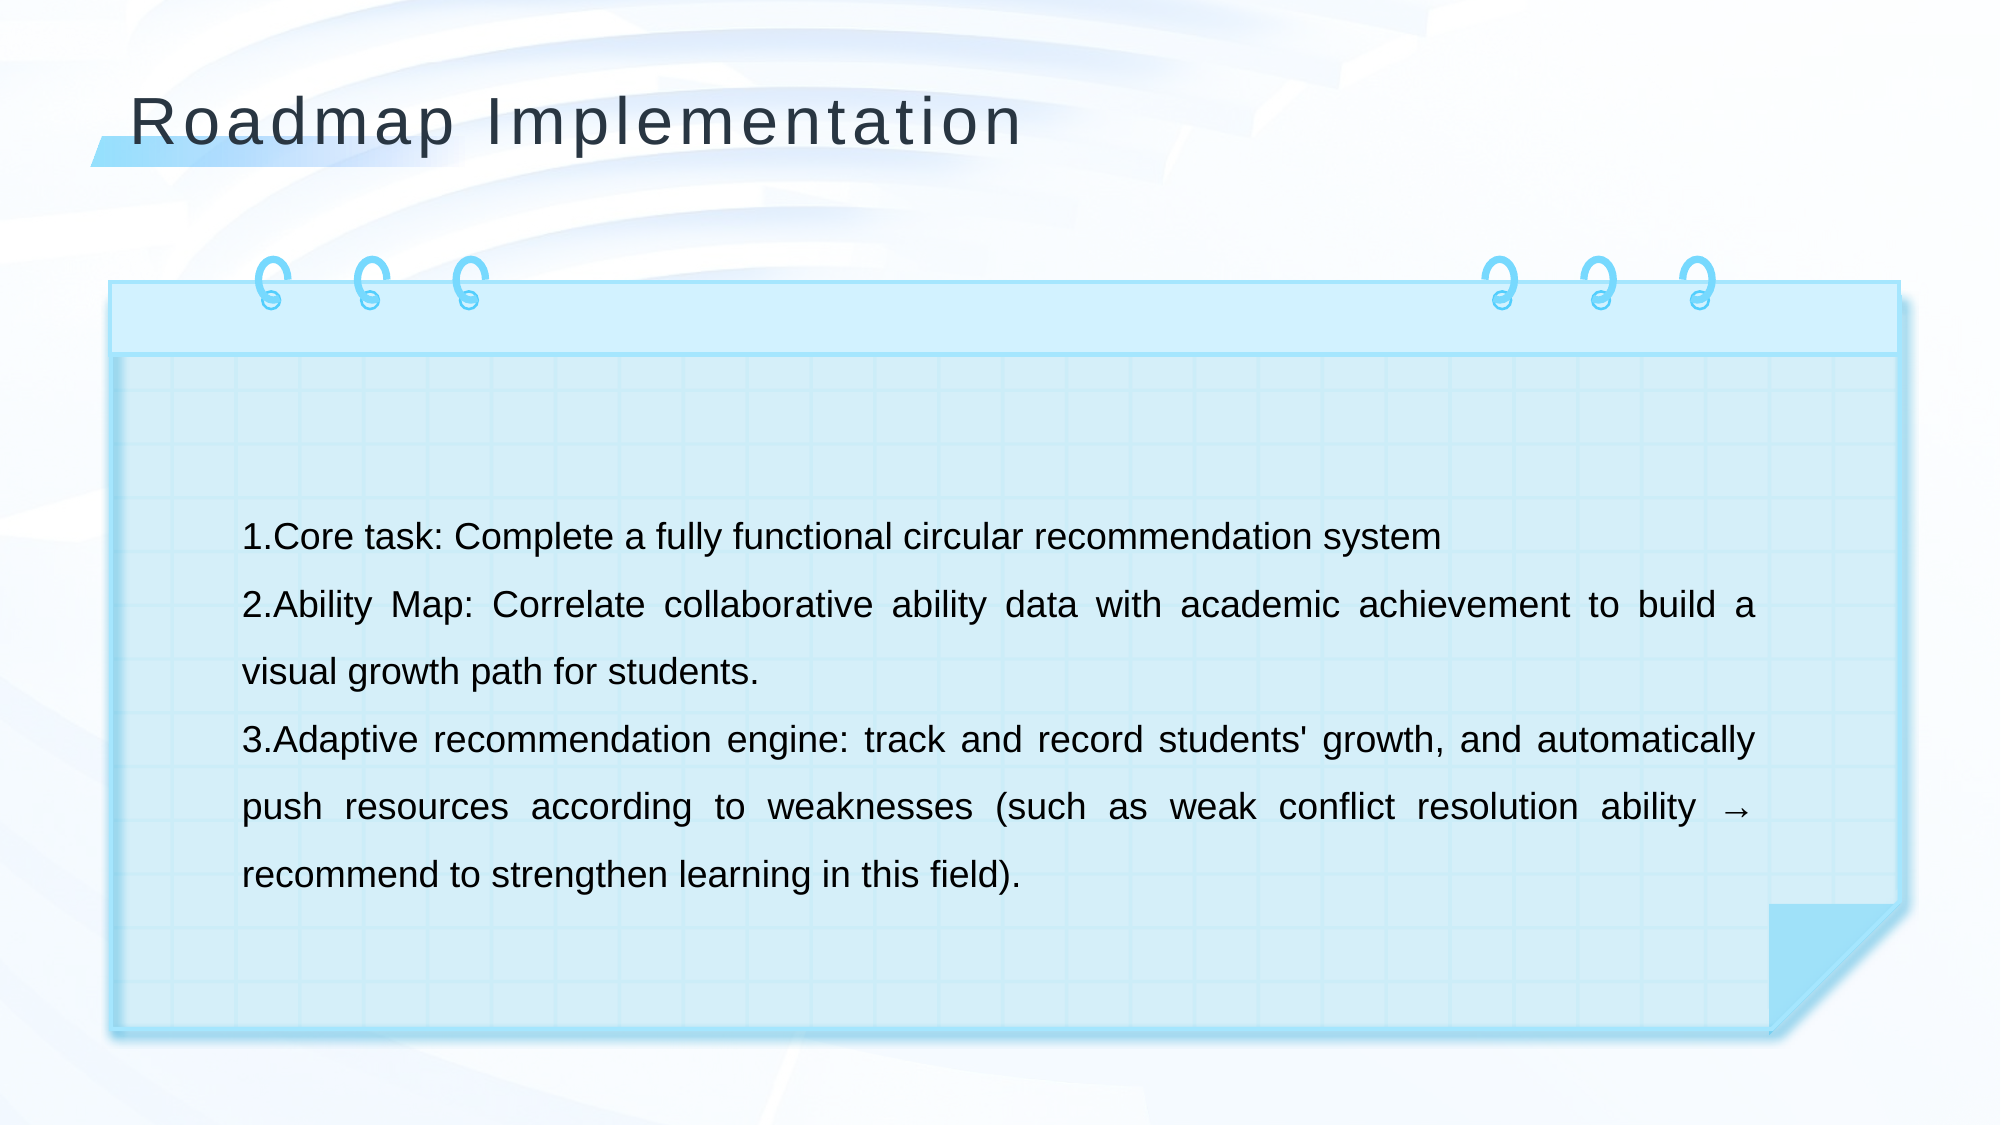

# Roadmap Implementation

1.Core task: Complete a fully functional circular recommendation system
2.Ability Map: Correlate collaborative ability data with academic achievement to build a visual growth path for students.
3.Adaptive recommendation engine: track and record students' growth, and automatically push resources according to weaknesses (such as weak conflict resolution ability → recommend to strengthen learning in this field).